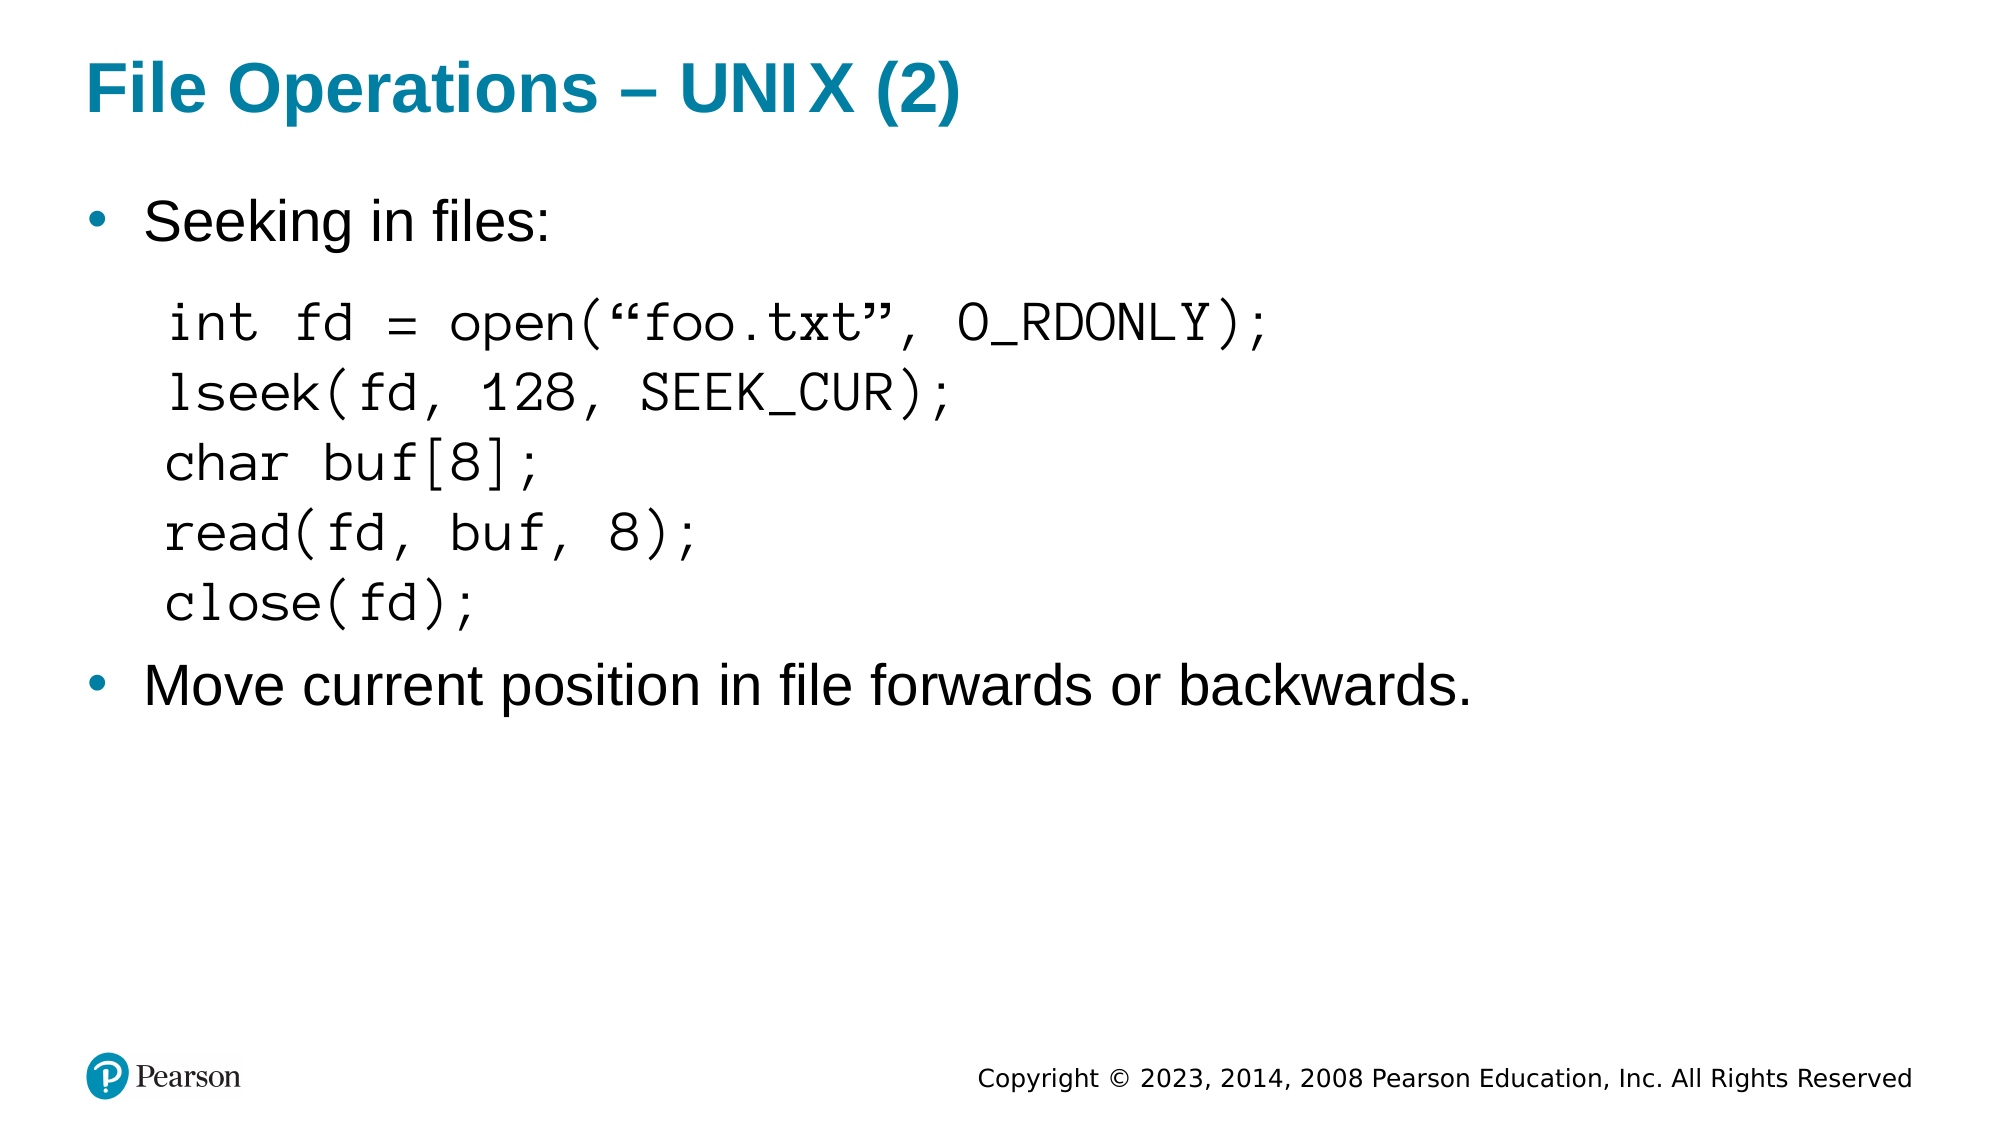

# File Operations – U N I X (2)
Seeking in files:
int fd = open(“foo.txt”, O_RDONLY);
lseek(fd, 128, SEEK_CUR);
char buf[8];
read(fd, buf, 8);
close(fd);
Move current position in file forwards or backwards.